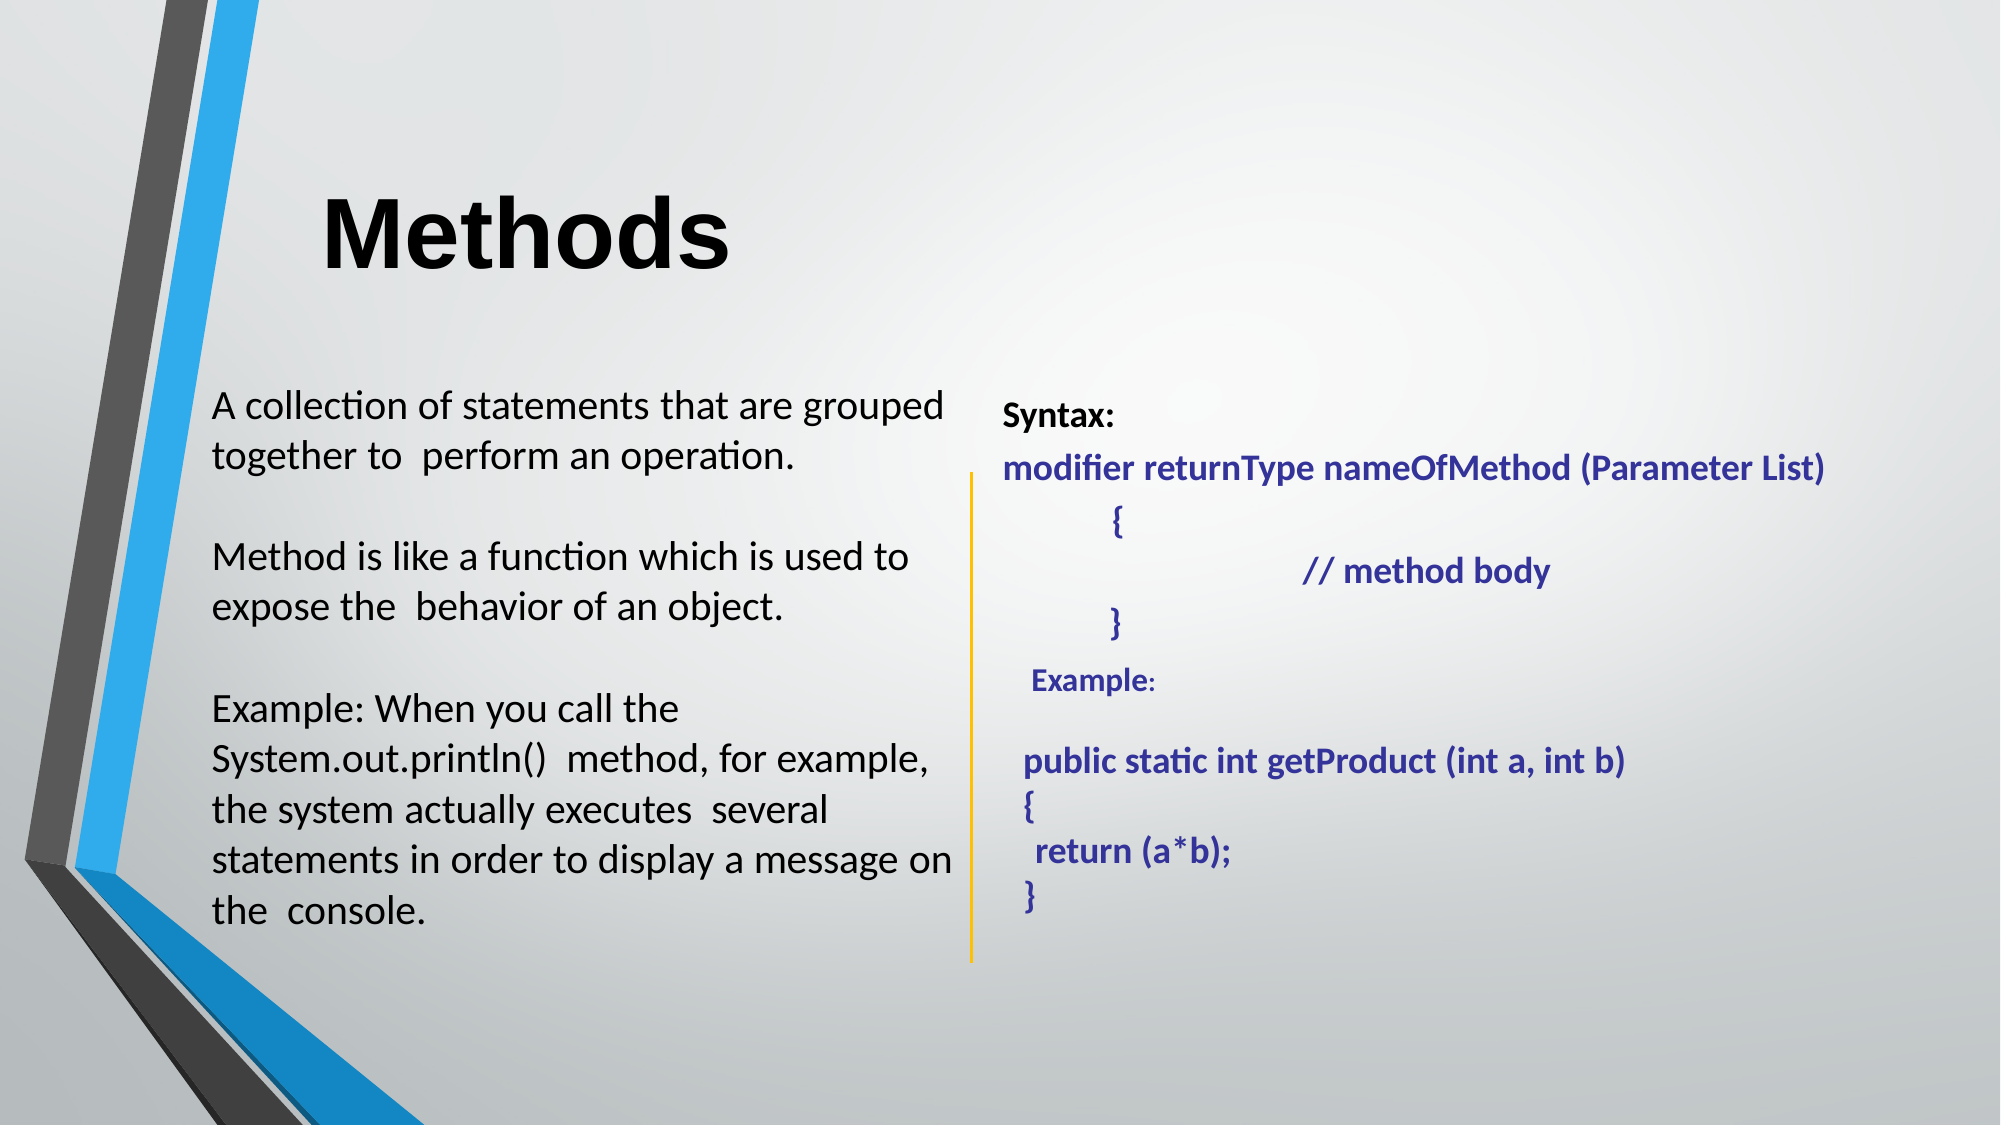

# Methods
A collection of statements that are grouped together to  perform an operation.

Method is like a function which is used to expose the  behavior of an object.

Example: When you call the System.out.println()  method, for example, the system actually executes  several statements in order to display a message on the  console.
Syntax:
modifier returnType nameOfMethod (Parameter List)
             {
// method body
}

Example:
public static int getProduct (int a, int b)
{
return (a*b);
}